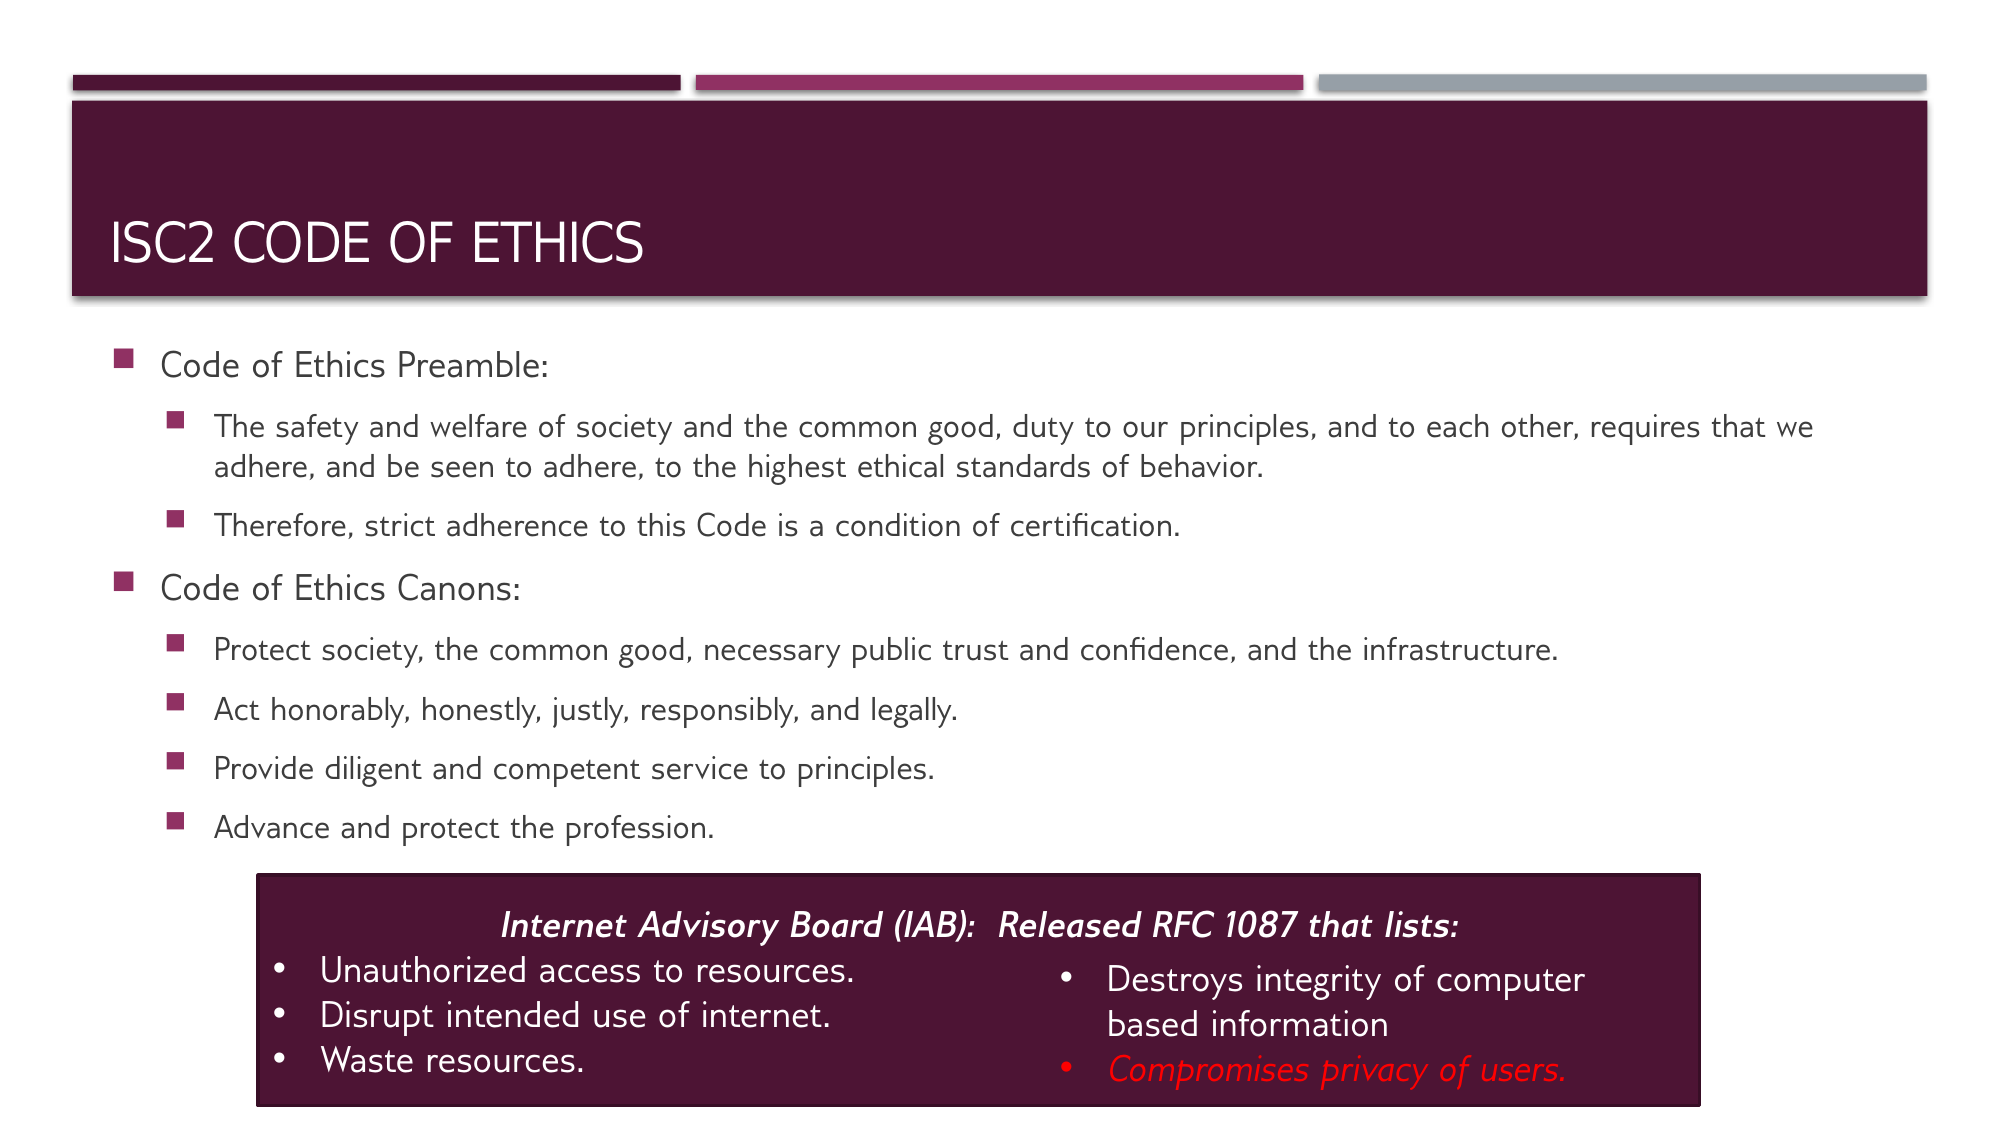

# Isc2 Code of ethics
Code of Ethics Preamble:
The safety and welfare of society and the common good, duty to our principles, and to each other, requires that we adhere, and be seen to adhere, to the highest ethical standards of behavior.
Therefore, strict adherence to this Code is a condition of certification.
Code of Ethics Canons:
Protect society, the common good, necessary public trust and confidence, and the infrastructure.
Act honorably, honestly, justly, responsibly, and legally.
Provide diligent and competent service to principles.
Advance and protect the profession.
Internet Advisory Board (IAB):  Released RFC 1087 that lists:
Unauthorized access to resources.
Disrupt intended use of internet.
Waste resources.
Destroys integrity of computer based information
Compromises privacy of users.